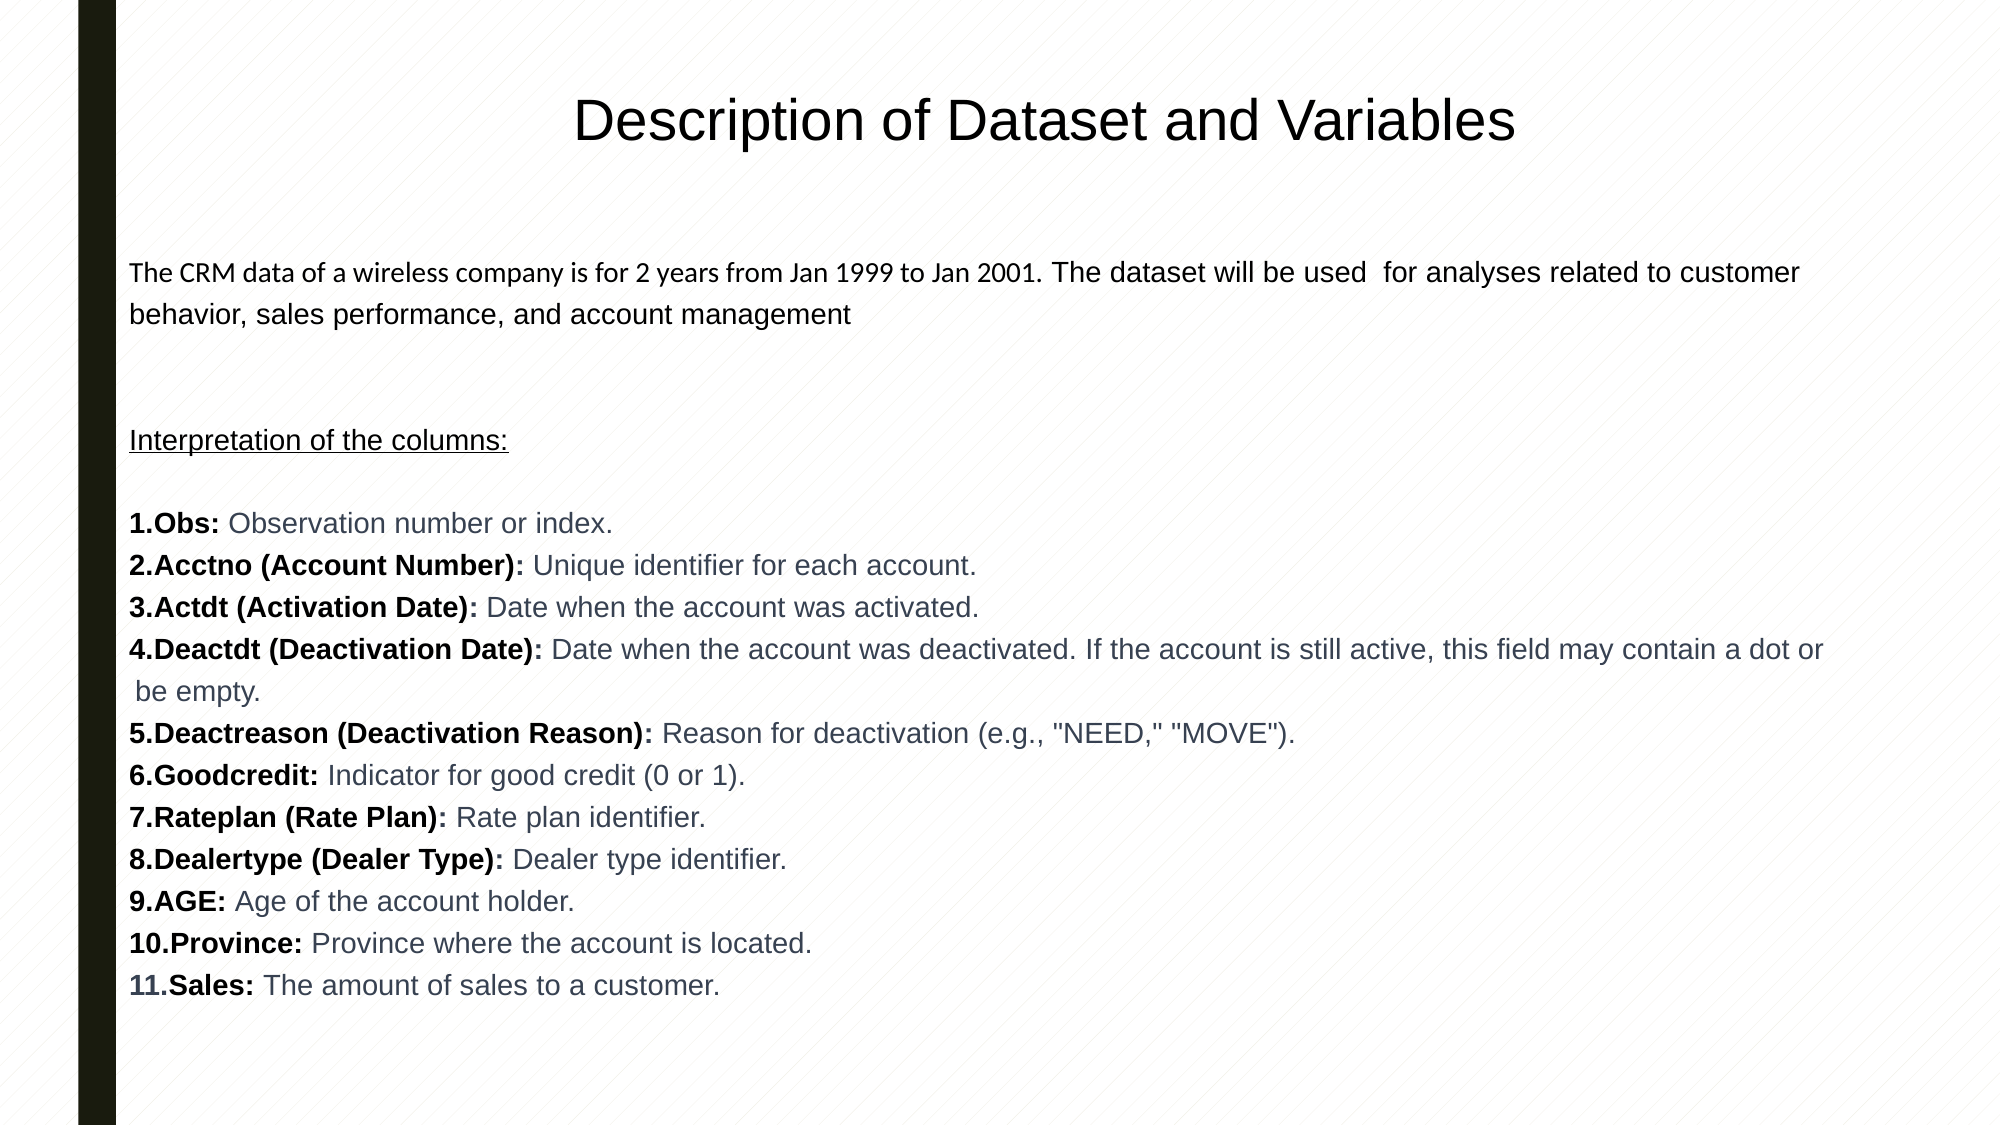

Description of Dataset and Variables

The CRM data of a wireless company is for 2 years from Jan 1999 to Jan 2001. The dataset will be used  for analyses related to customer behavior, sales performance, and account management

Interpretation of the columns:

Obs: Observation number or index.
Acctno (Account Number): Unique identifier for each account.
Actdt (Activation Date): Date when the account was activated.
Deactdt (Deactivation Date): Date when the account was deactivated. If the account is still active, this field may contain a dot or be empty.
Deactreason (Deactivation Reason): Reason for deactivation (e.g., "NEED," "MOVE").
Goodcredit: Indicator for good credit (0 or 1).
Rateplan (Rate Plan): Rate plan identifier.
Dealertype (Dealer Type): Dealer type identifier.
AGE: Age of the account holder.
Province: Province where the account is located.
11.Sales: The amount of sales to a customer.